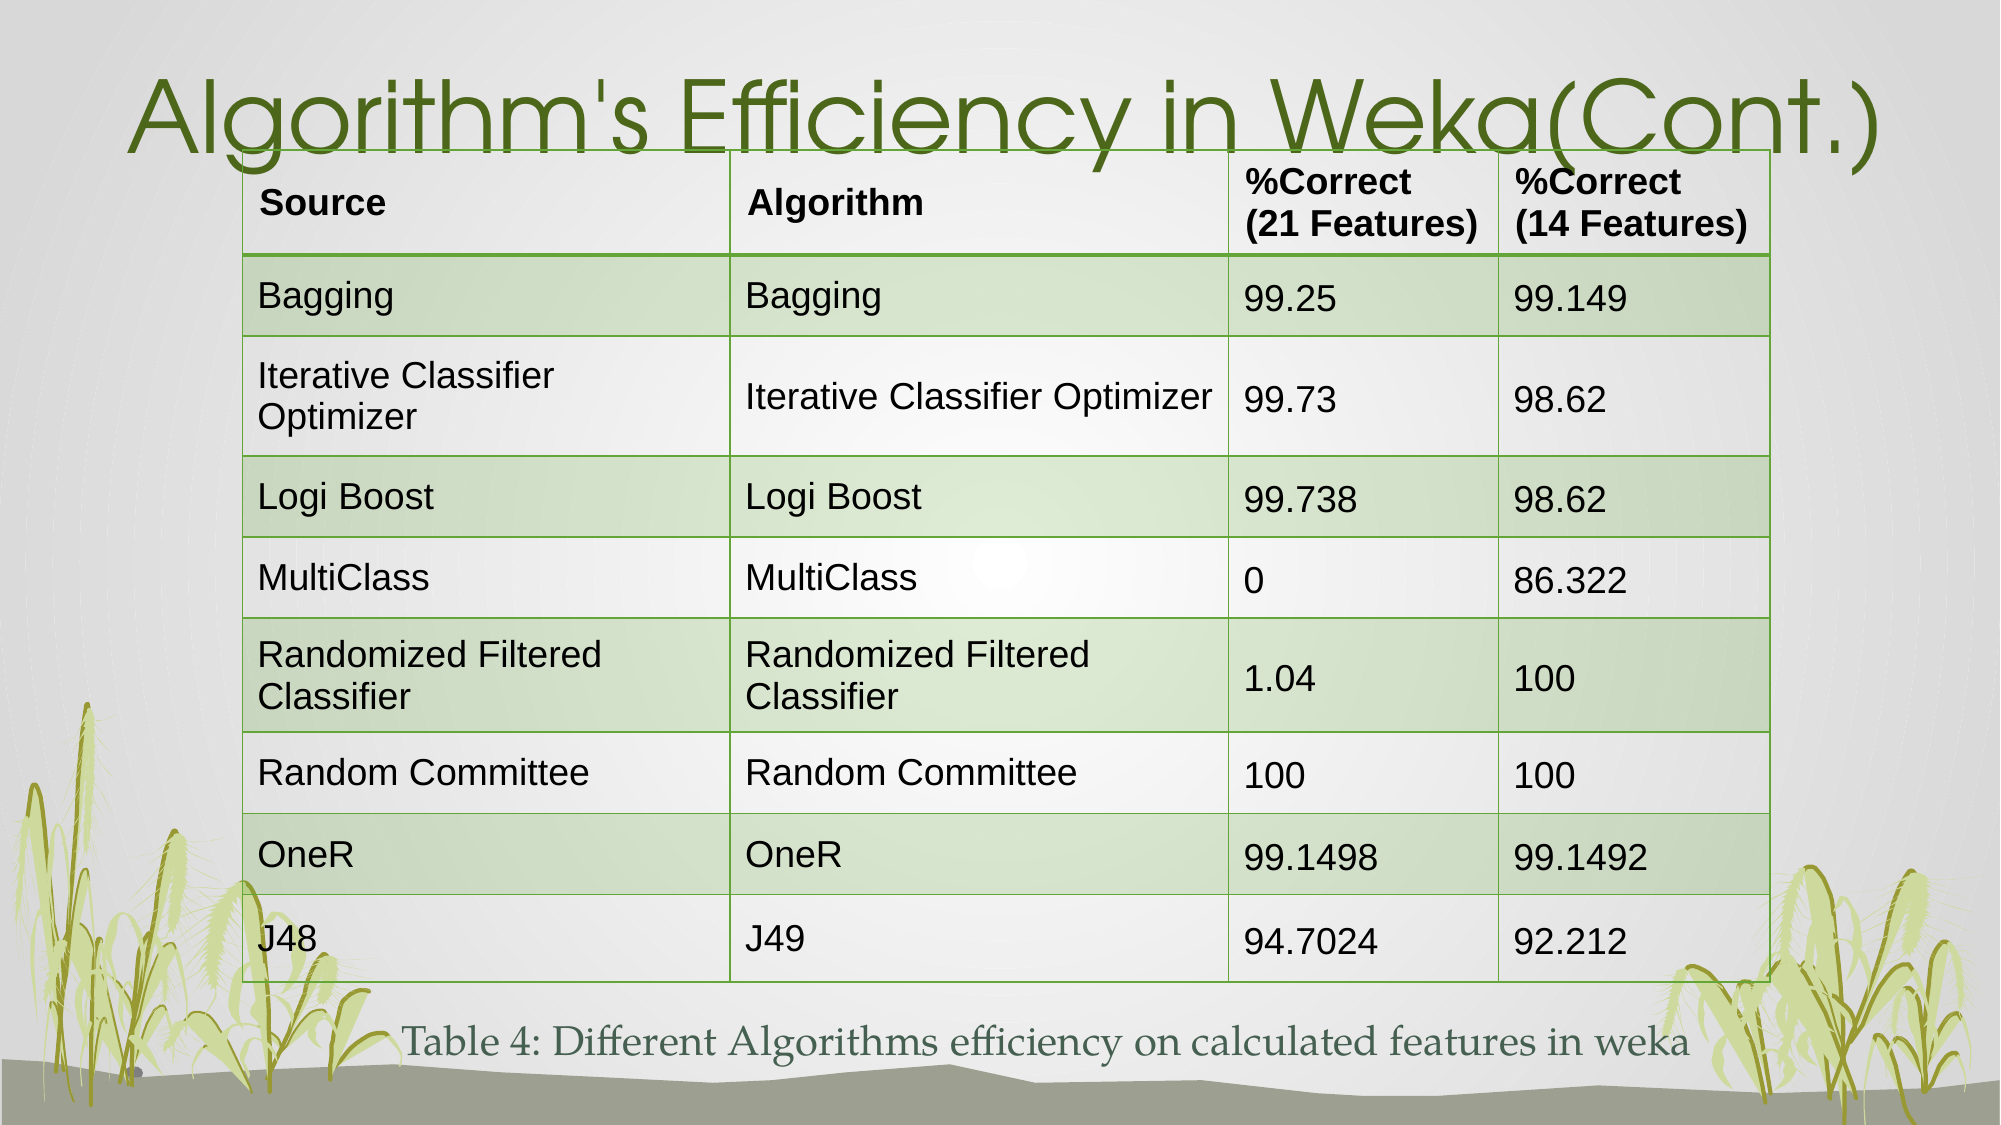

# Algorithm's Efficiency in Weka(Cont.)
| Source | Algorithm | %Correct (21 Features) | %Correct (14 Features) |
| --- | --- | --- | --- |
| Bagging | Bagging | 99.25 | 99.149 |
| Iterative Classifier Optimizer | Iterative Classifier Optimizer | 99.73 | 98.62 |
| Logi Boost | Logi Boost | 99.738 | 98.62 |
| MultiClass | MultiClass | 0 | 86.322 |
| Randomized Filtered Classifier | Randomized Filtered Classifier | 1.04 | 100 |
| Random Committee | Random Committee | 100 | 100 |
| OneR | OneR | 99.1498 | 99.1492 |
| J48 | J49 | 94.7024 | 92.212 |
Table 4: Different Algorithms efficiency on calculated features in weka